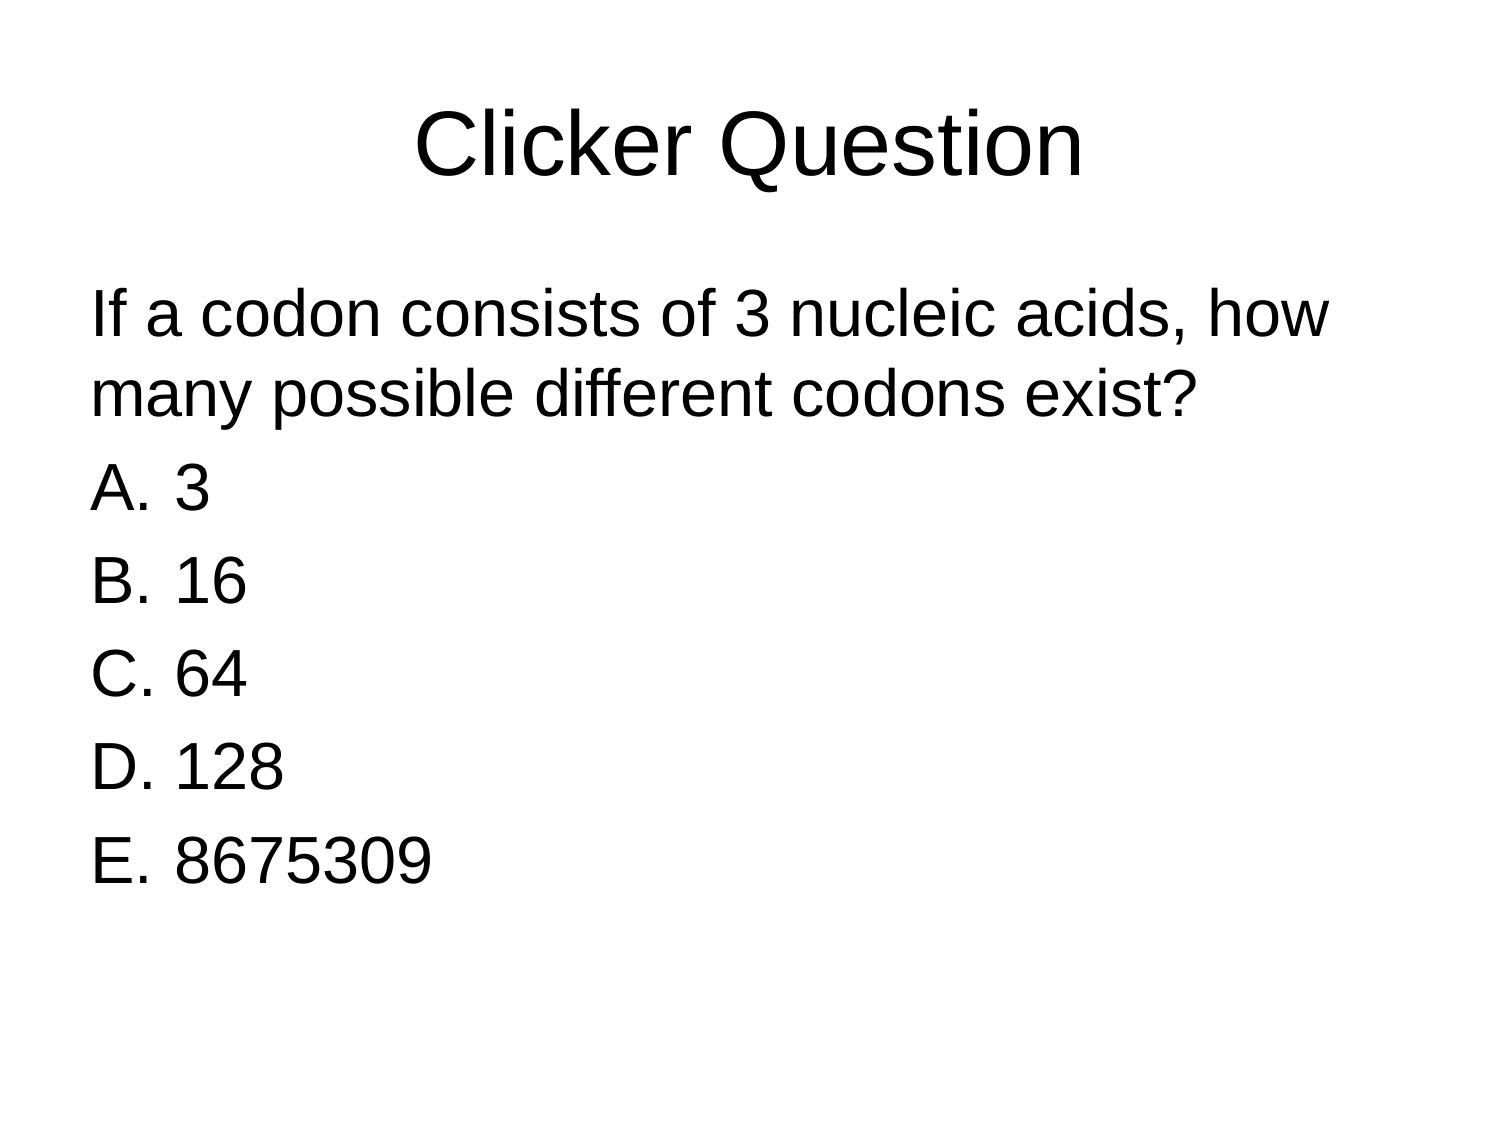

# Clicker Question
If a codon consists of 3 nucleic acids, how many possible different codons exist?
3
16
64
128
8675309